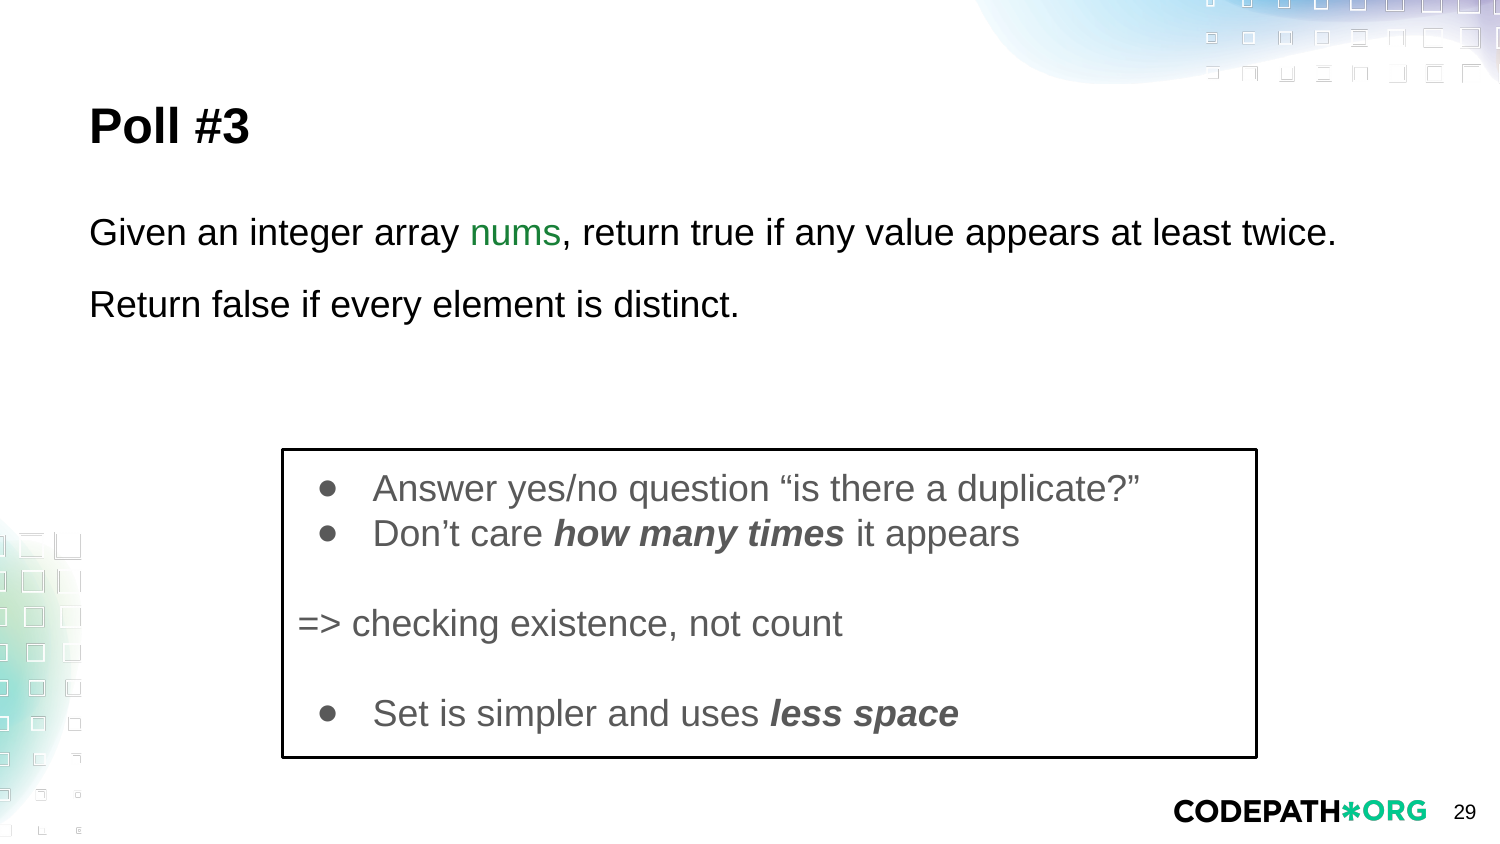

# Poll #3
Given an integer array nums, return true if any value appears at least twice.
Return false if every element is distinct.
Answer yes/no question “is there a duplicate?”
Don’t care how many times it appears

=> checking existence, not count

Set is simpler and uses less space

29